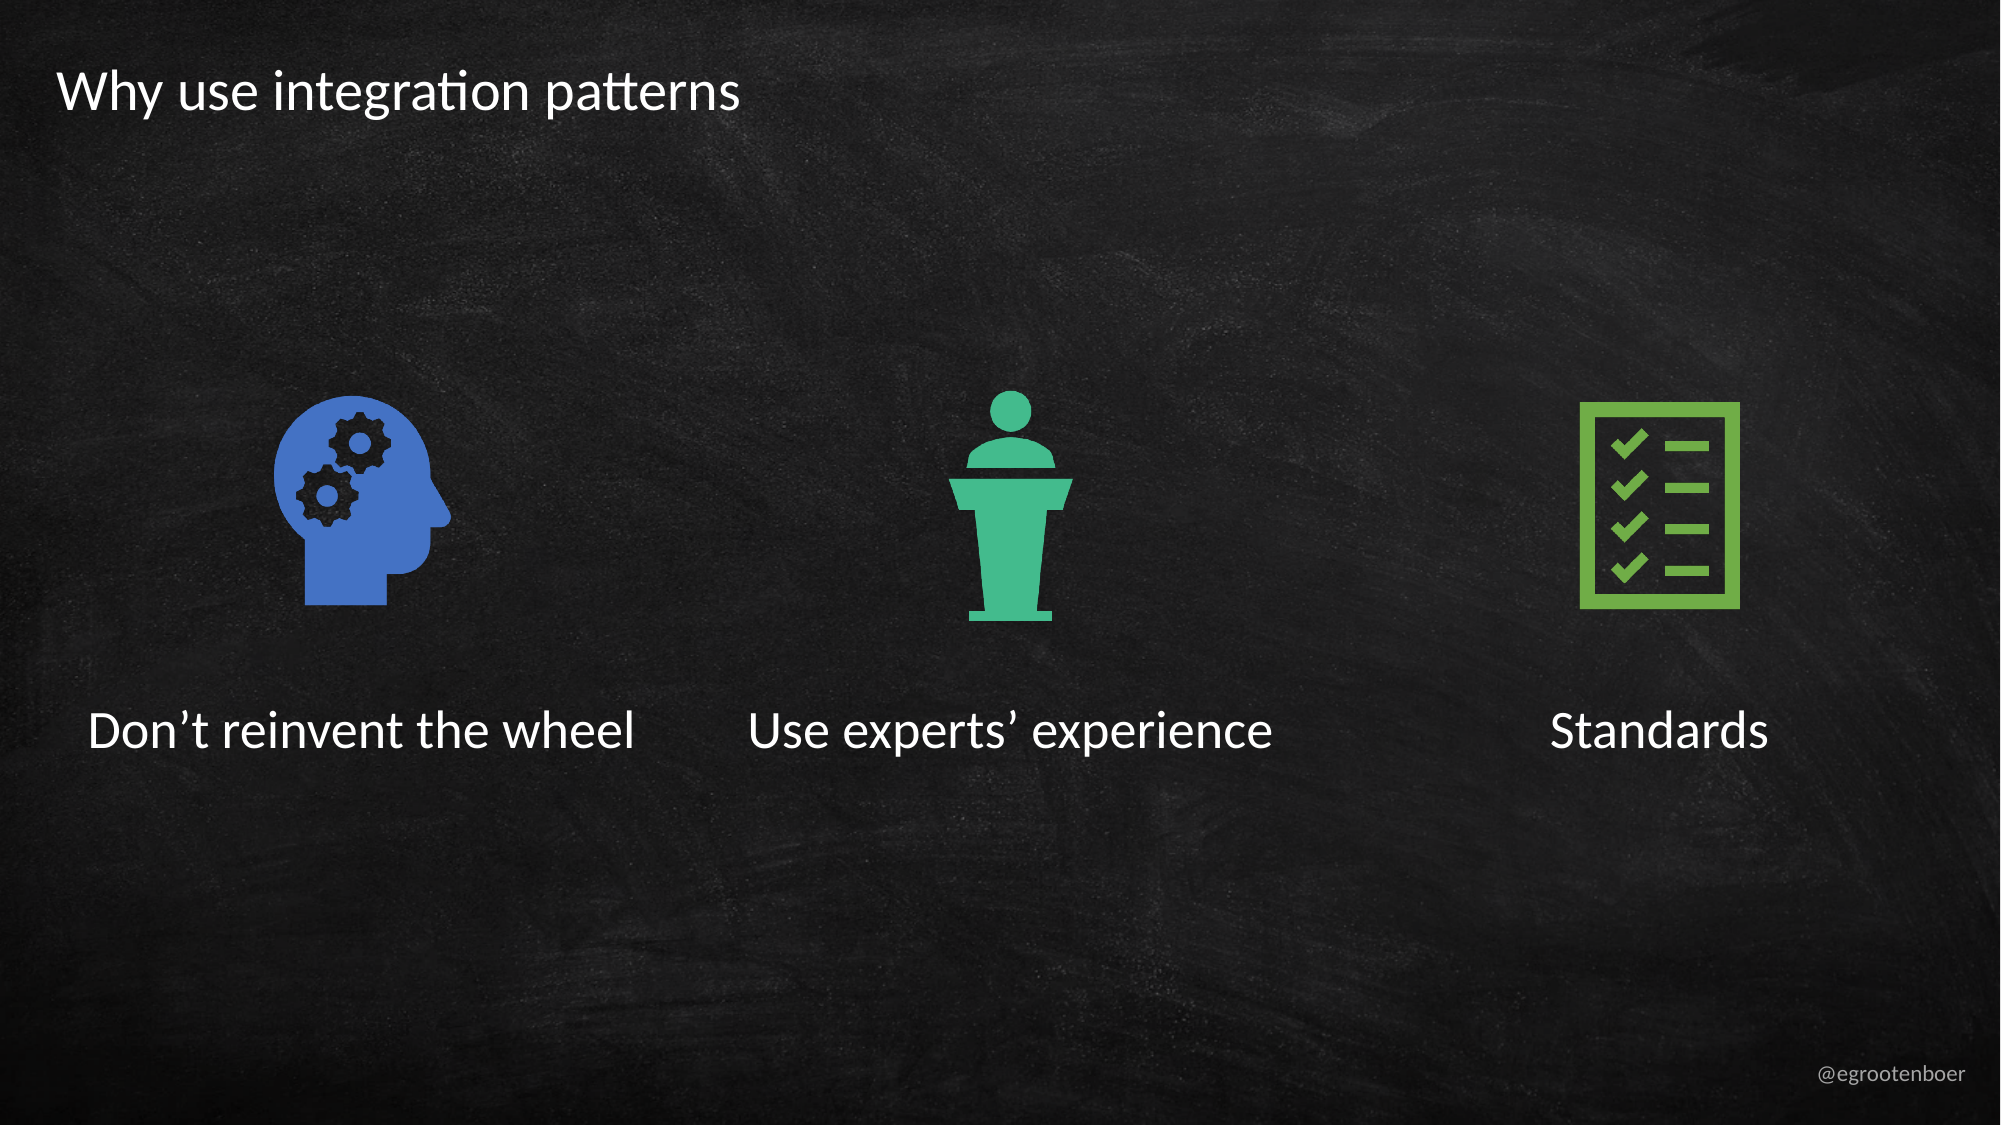

# Why use integration patterns
Don’t reinvent the wheel
Use experts’ experience
Standards